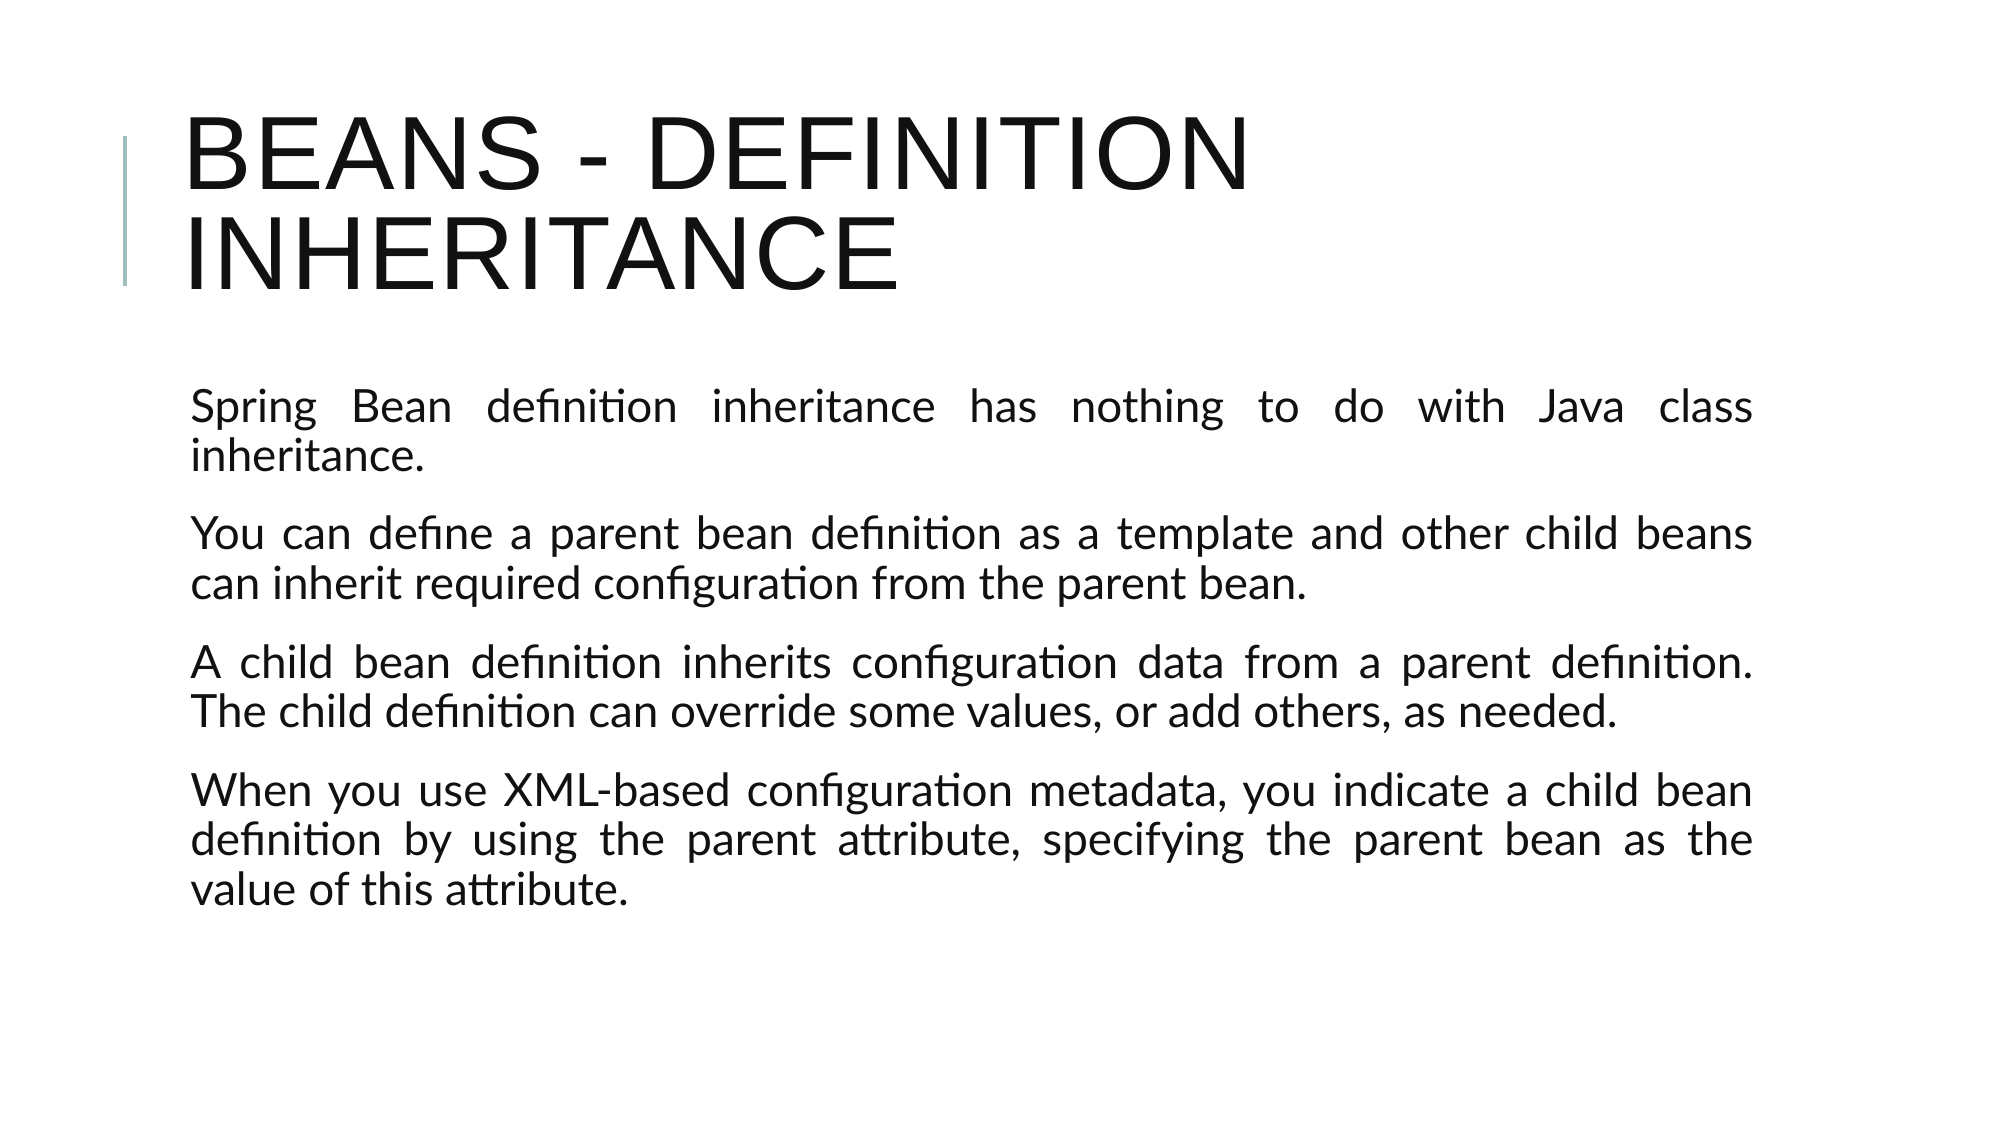

# BEANS - DEFINITION INHERITANCE
Spring Bean definition inheritance has nothing to do with Java class inheritance.
You can define a parent bean definition as a template and other child beans can inherit required configuration from the parent bean.
A child bean definition inherits configuration data from a parent definition. The child definition can override some values, or add others, as needed.
When you use XML-based configuration metadata, you indicate a child bean definition by using the parent attribute, specifying the parent bean as the value of this attribute.